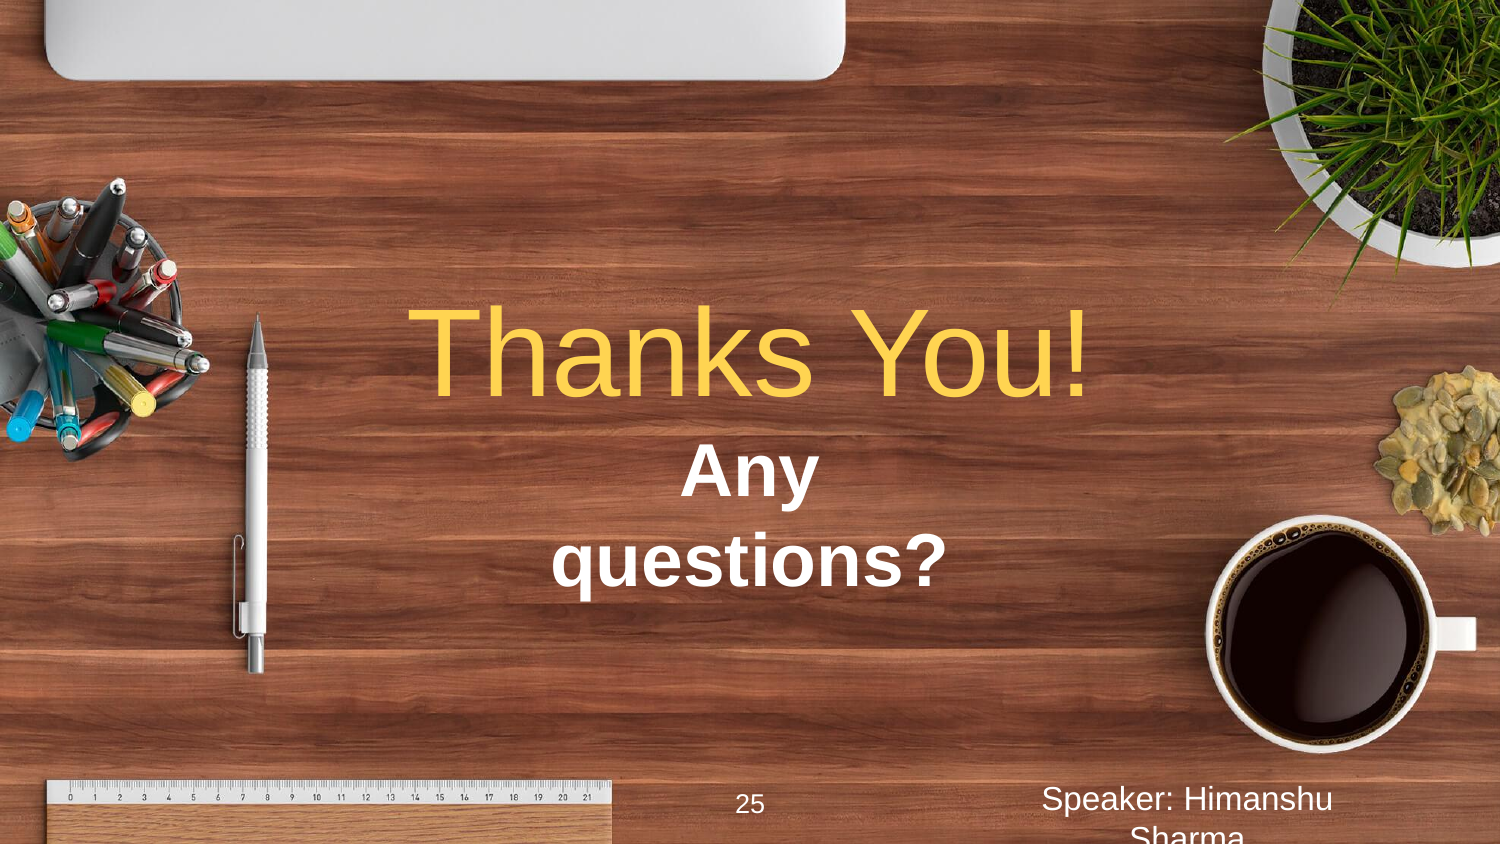

Thanks You!
Any questions?
25
Speaker: Himanshu Sharma